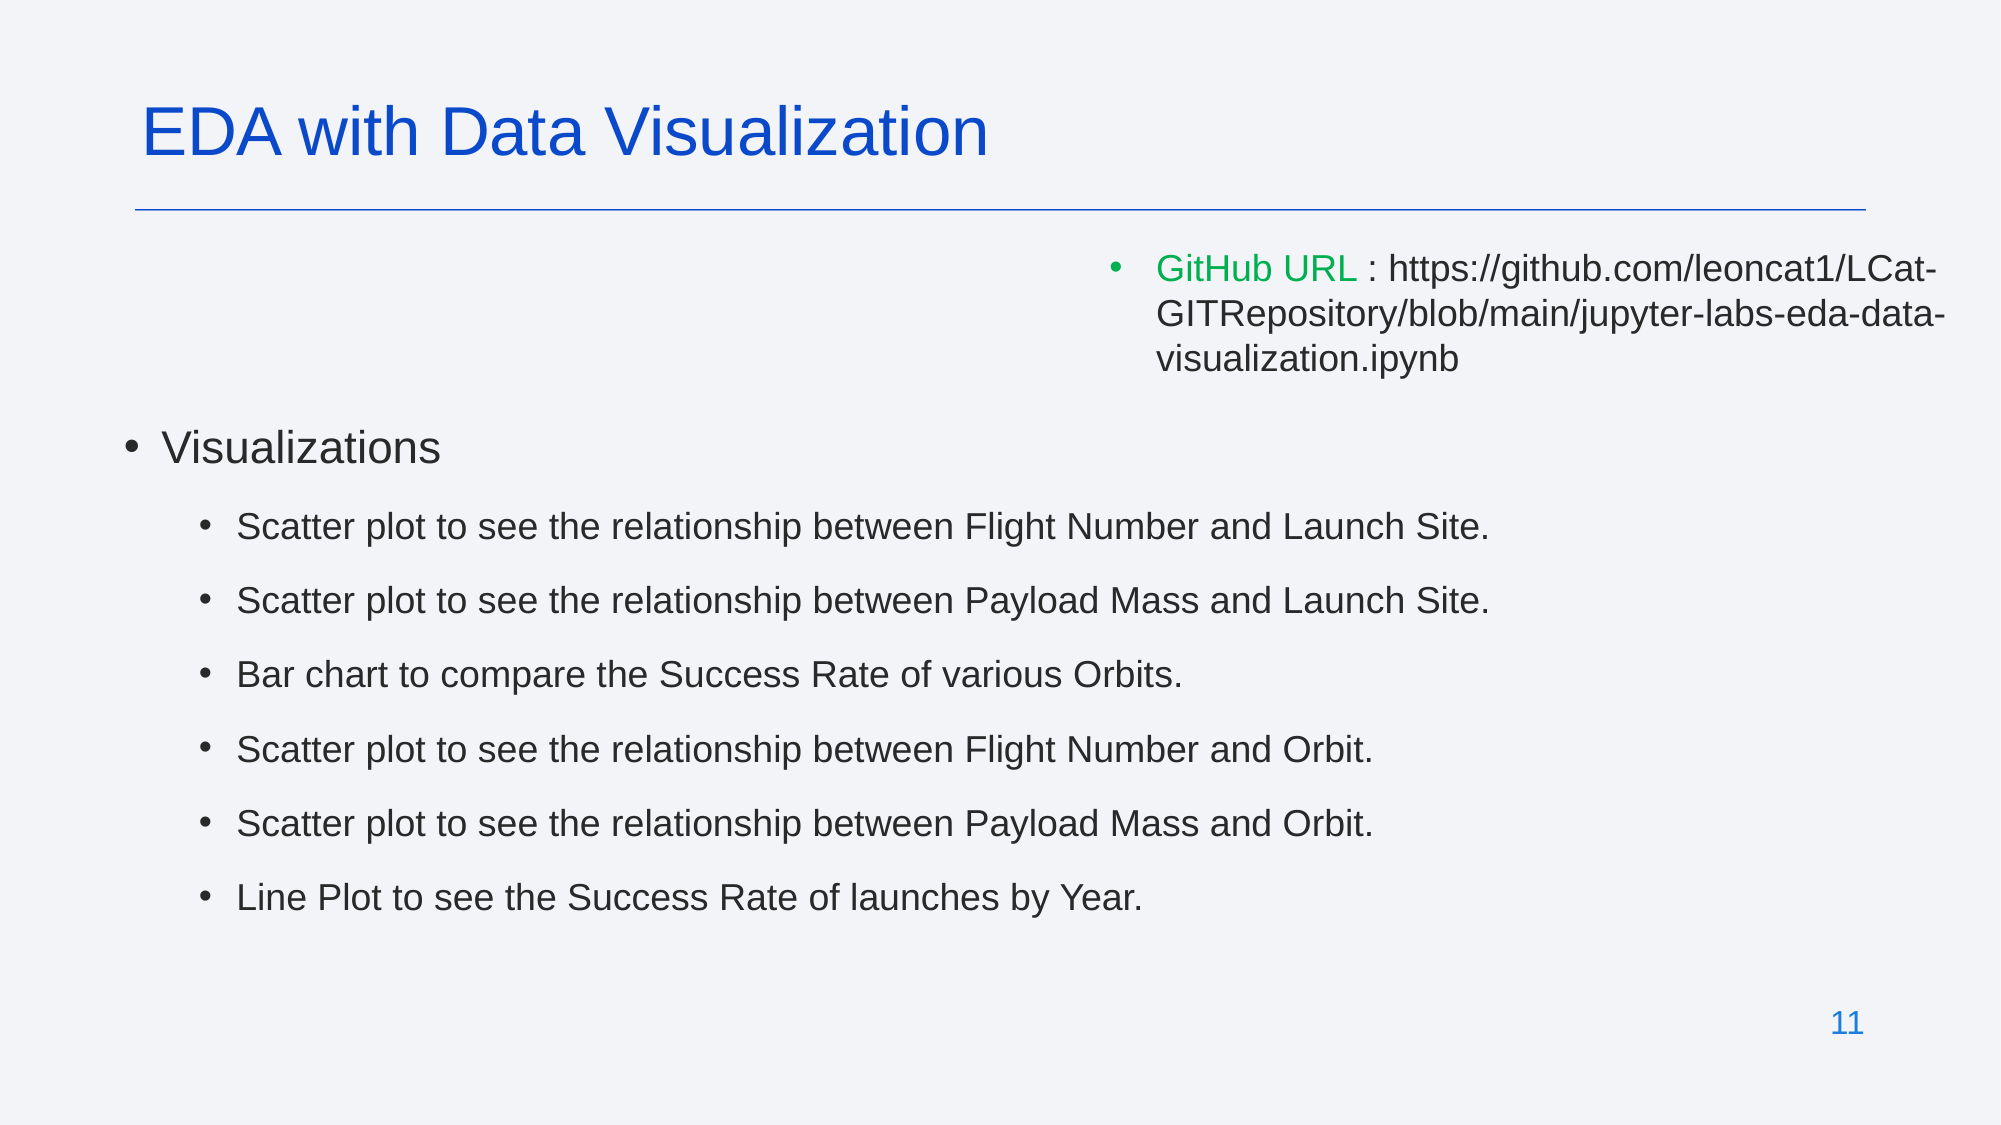

EDA with Data Visualization
GitHub URL : https://github.com/leoncat1/LCat-GITRepository/blob/main/jupyter-labs-eda-data-visualization.ipynb
Visualizations
Scatter plot to see the relationship between Flight Number and Launch Site.
Scatter plot to see the relationship between Payload Mass and Launch Site.
Bar chart to compare the Success Rate of various Orbits.
Scatter plot to see the relationship between Flight Number and Orbit.
Scatter plot to see the relationship between Payload Mass and Orbit.
Line Plot to see the Success Rate of launches by Year.

11